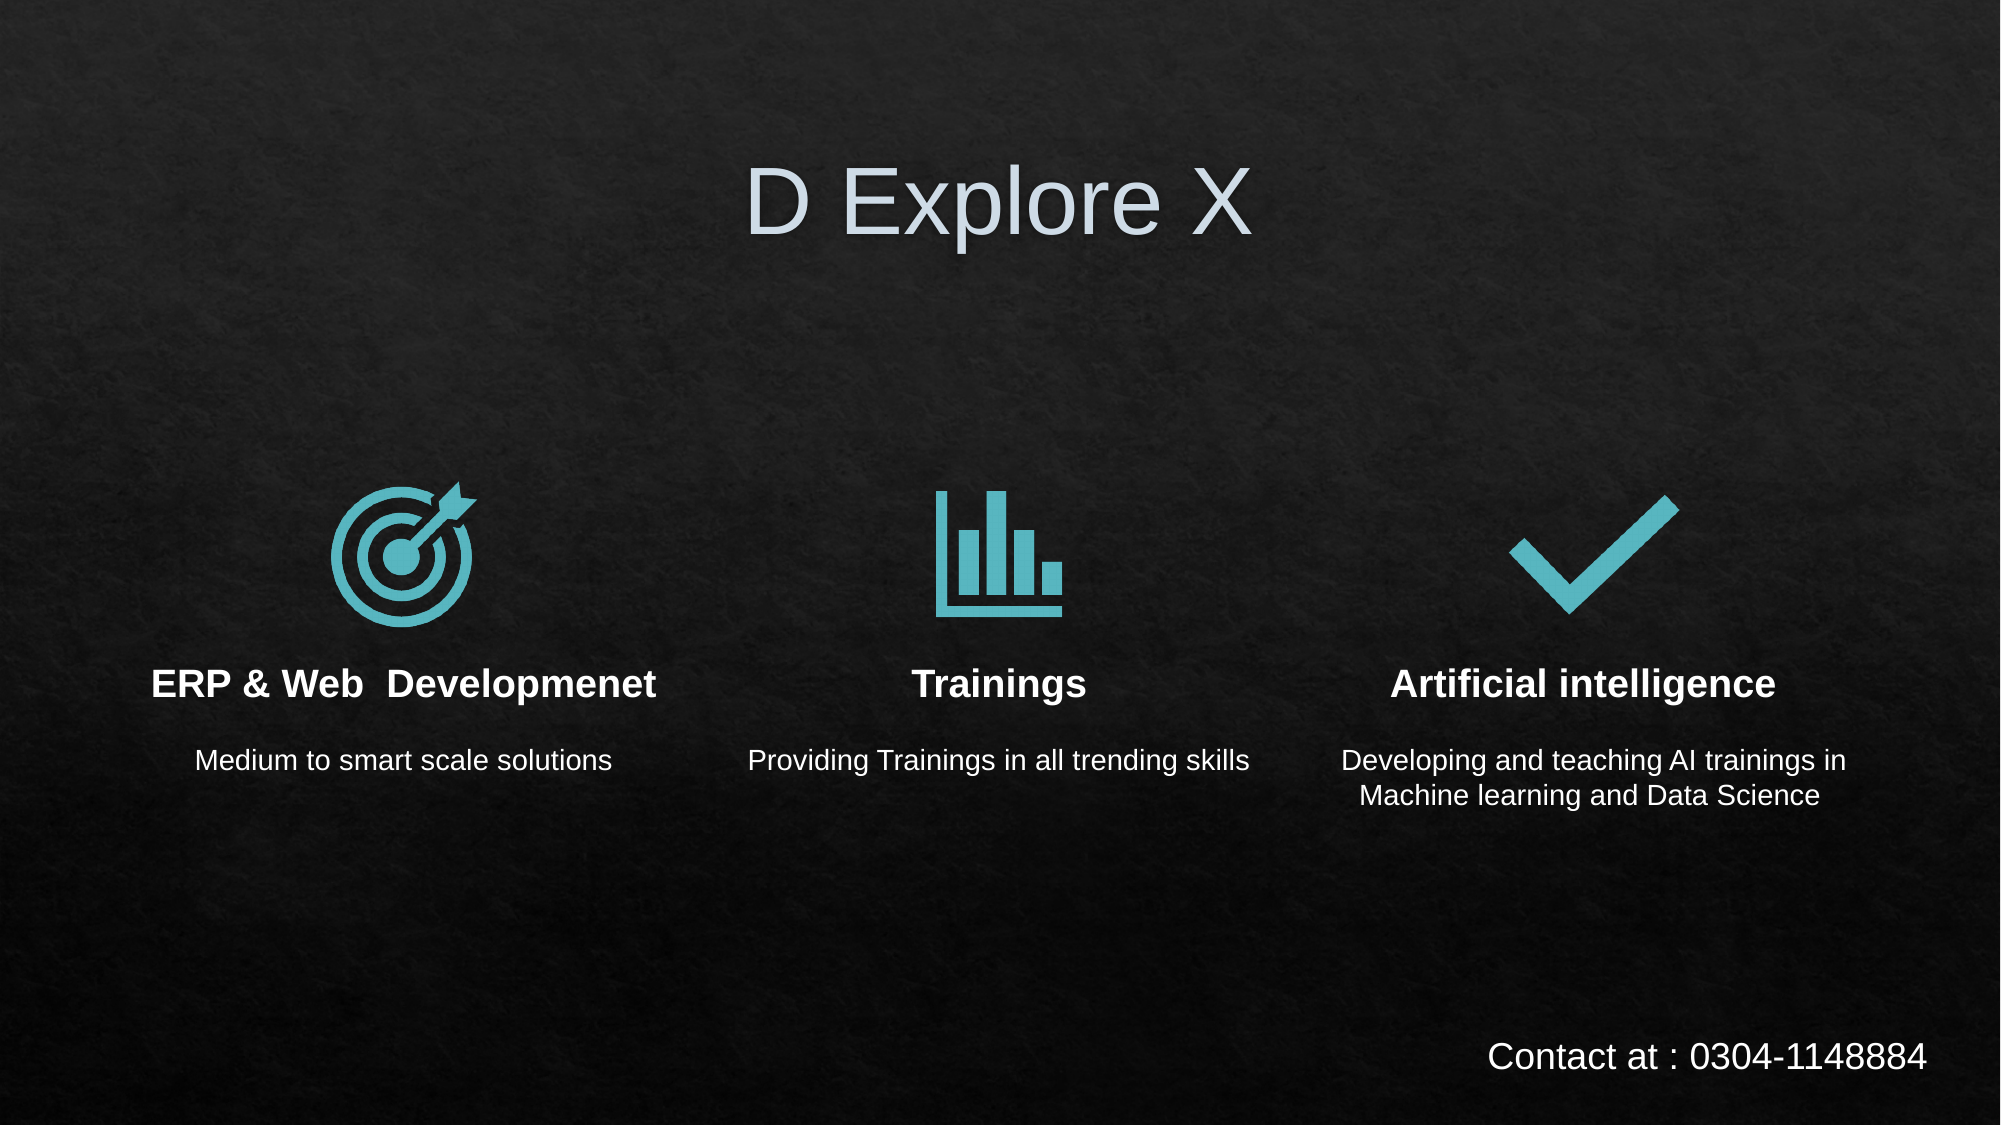

# D Explore X
ERP & Web  Developmenet
Medium to smart scale solutions

Trainings
Providing Trainings in all trending skills
Artificial intelligence
Developing and teaching AI trainings in Machine learning and Data Science
Contact at : 0304-1148884